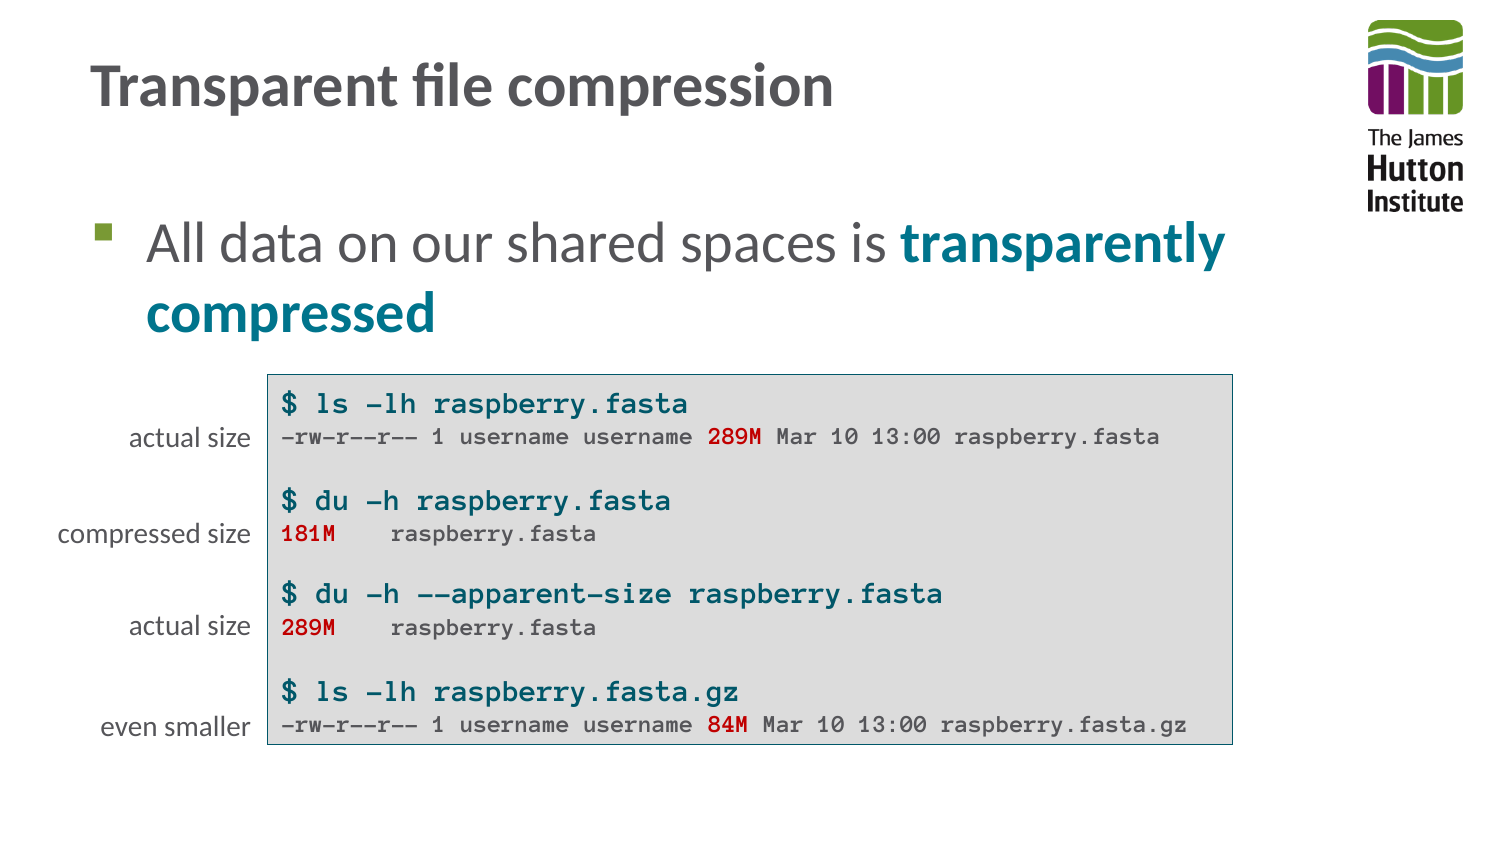

# Transparent file compression
All data on our shared spaces is transparently compressed
$ ls –lh raspberry.fasta
-rw-r--r-- 1 username username 289M Mar 10 13:00 raspberry.fasta

$ du –h raspberry.fasta
181M    raspberry.fasta

$ du -h --apparent-size raspberry.fasta
289M    raspberry.fasta

$ ls -lh raspberry.fasta.gz
-rw-r--r-- 1 username username 84M Mar 10 13:00 raspberry.fasta.gz
actual size
compressed size
actual size
even smaller